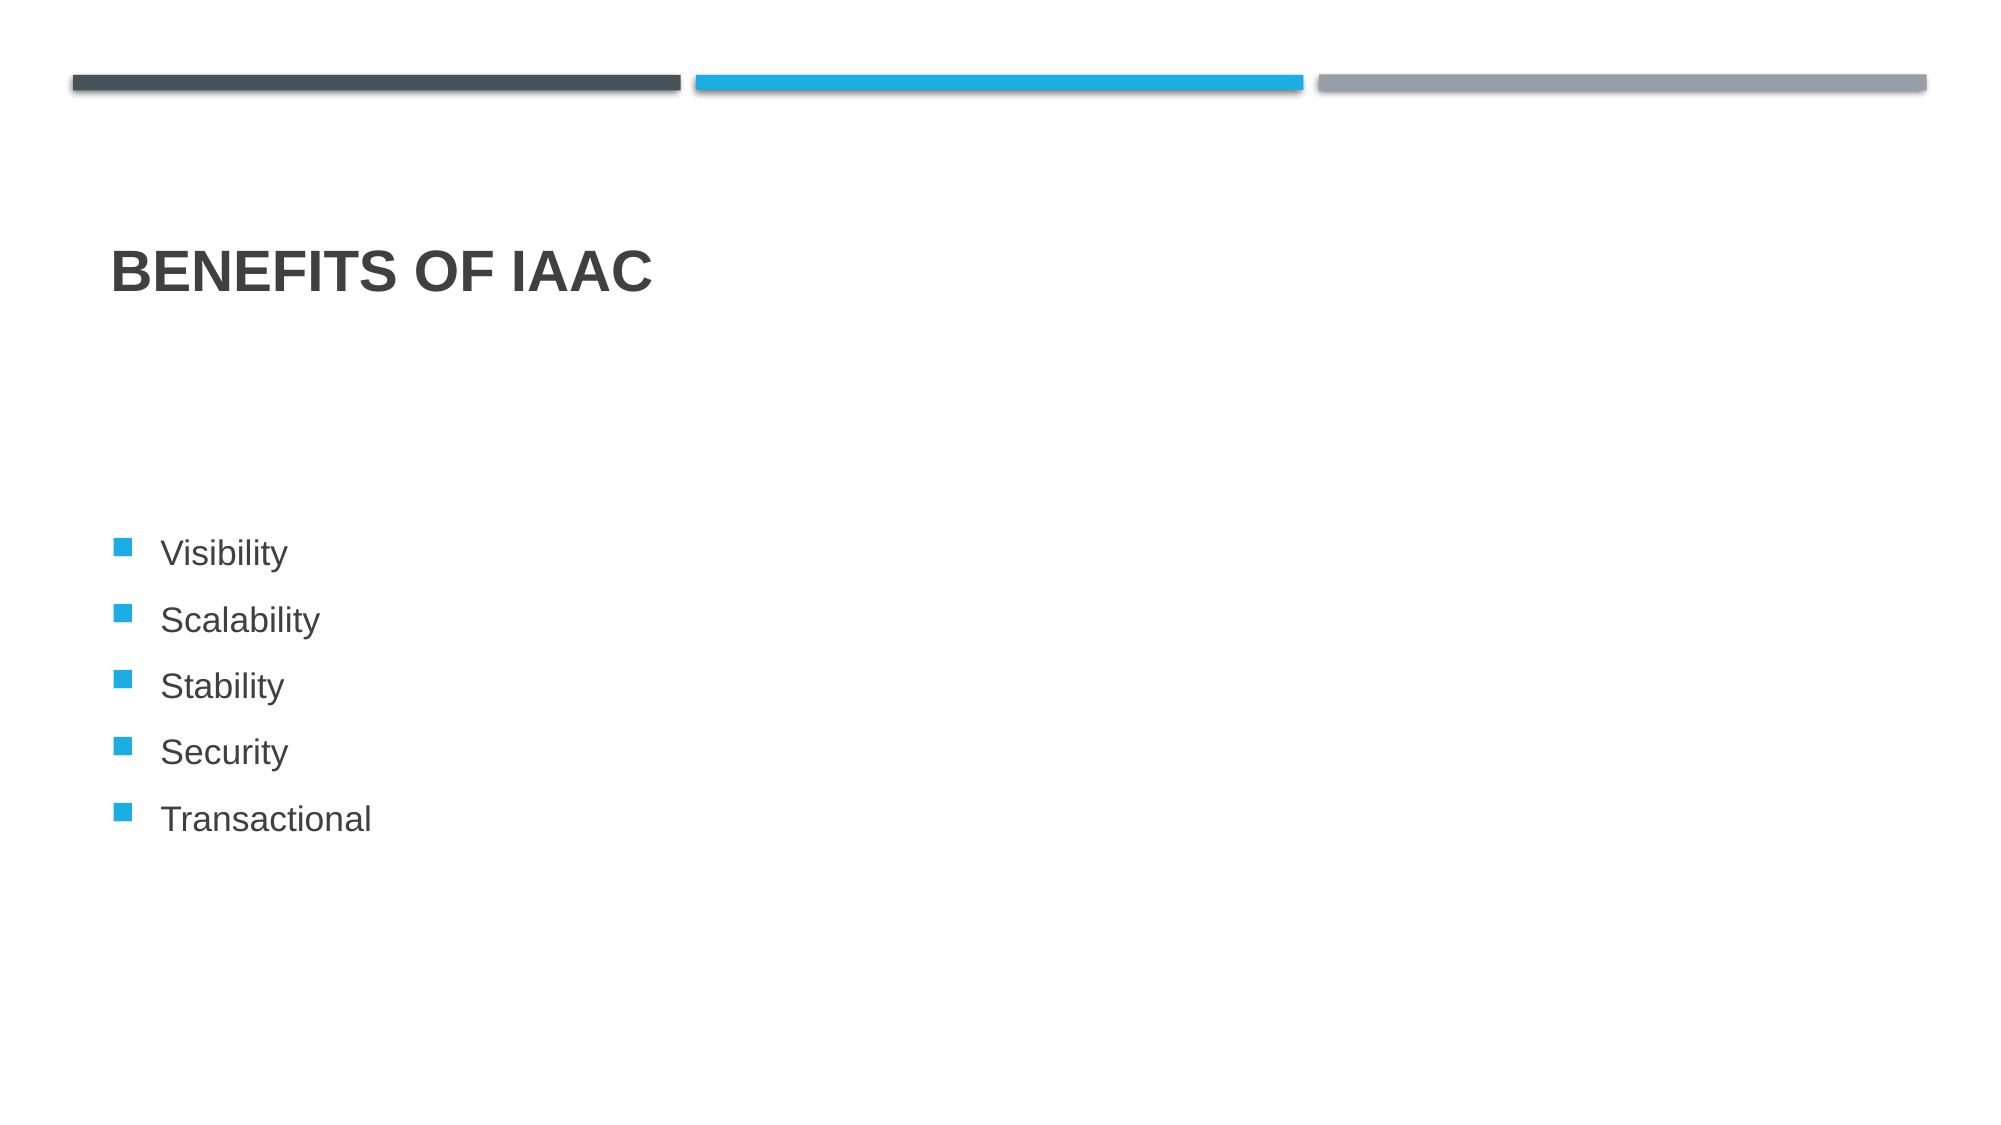

# Benefits of Iaac
Visibility
Scalability
Stability
Security
Transactional